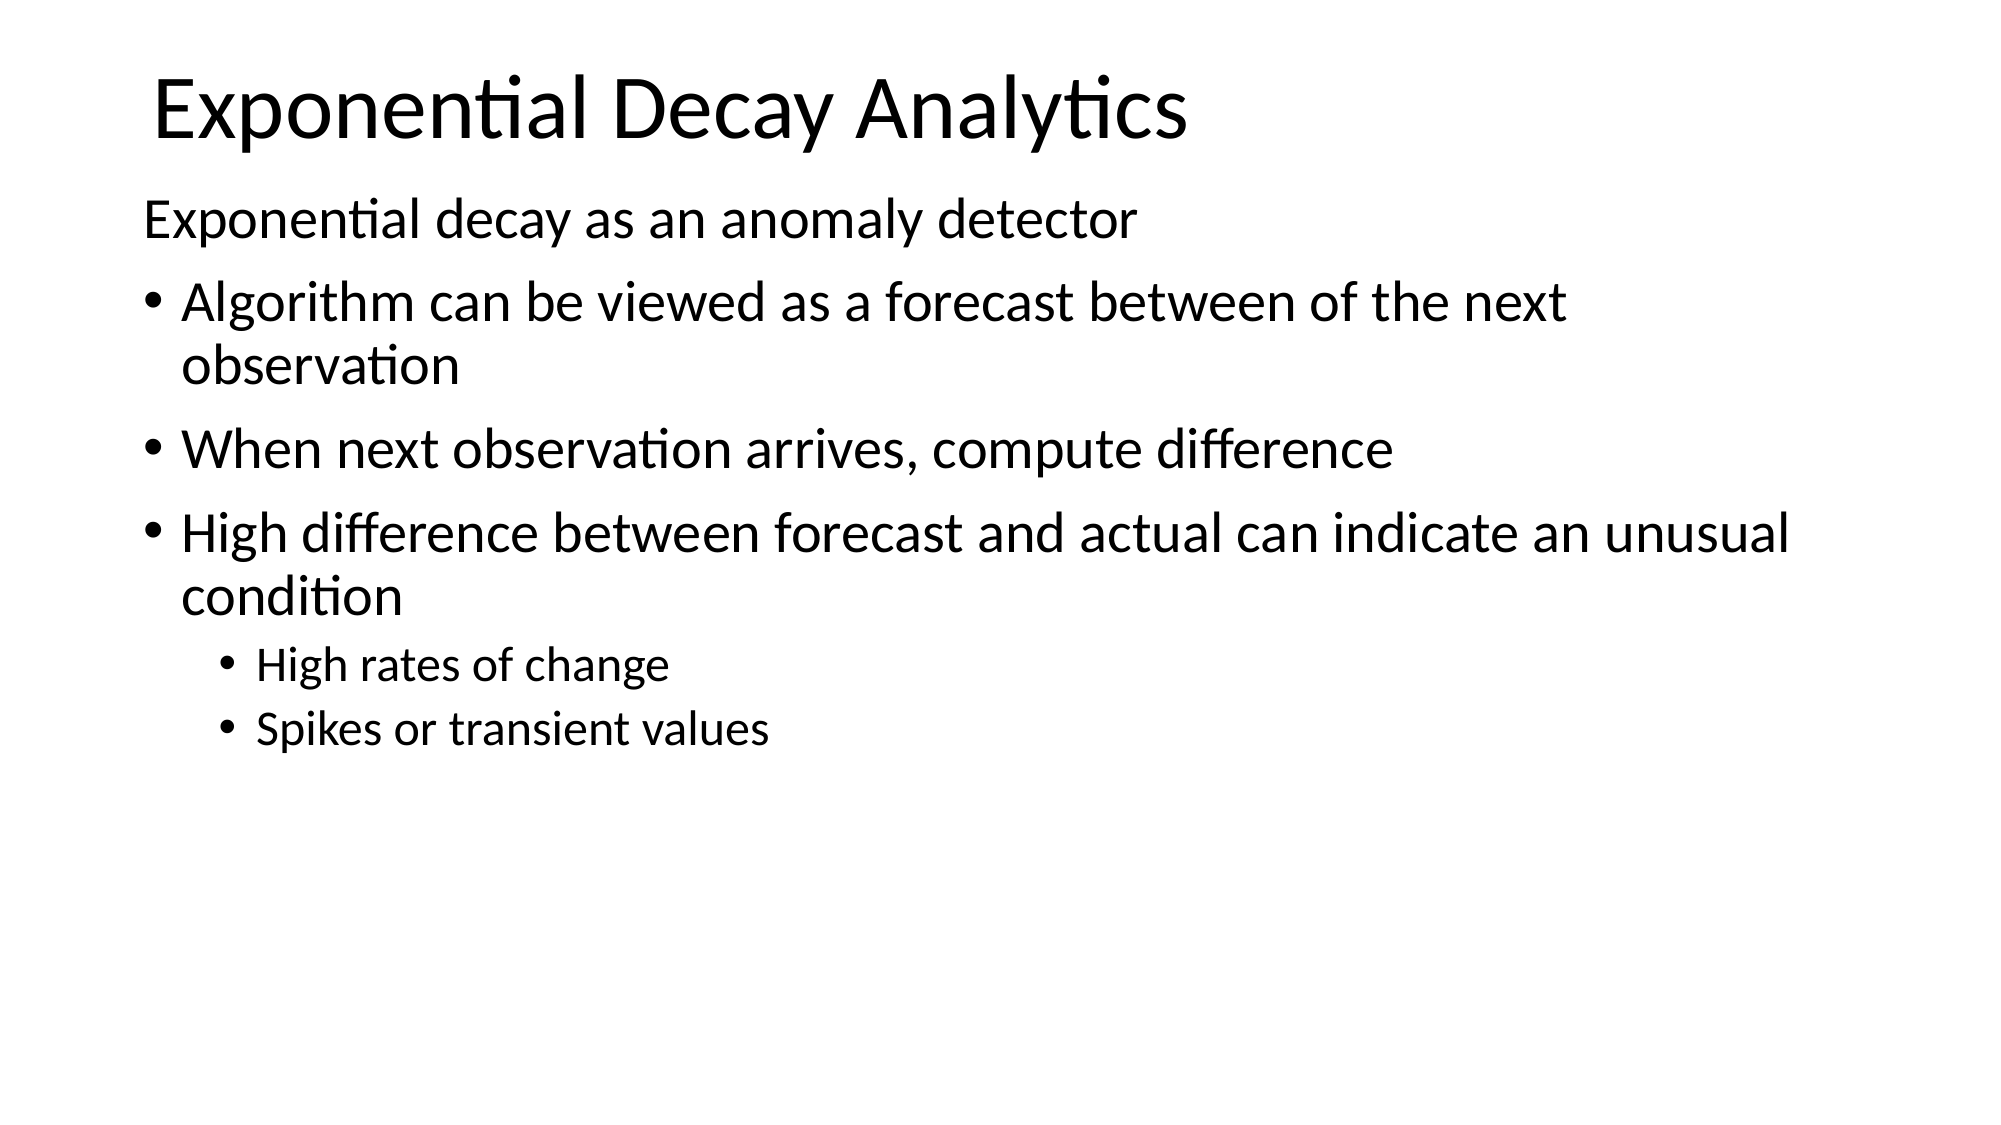

Exponential Decay Analytics
Exponential decay as an anomaly detector
Algorithm can be viewed as a forecast between of the next observation
When next observation arrives, compute difference
High difference between forecast and actual can indicate an unusual condition
High rates of change
Spikes or transient values